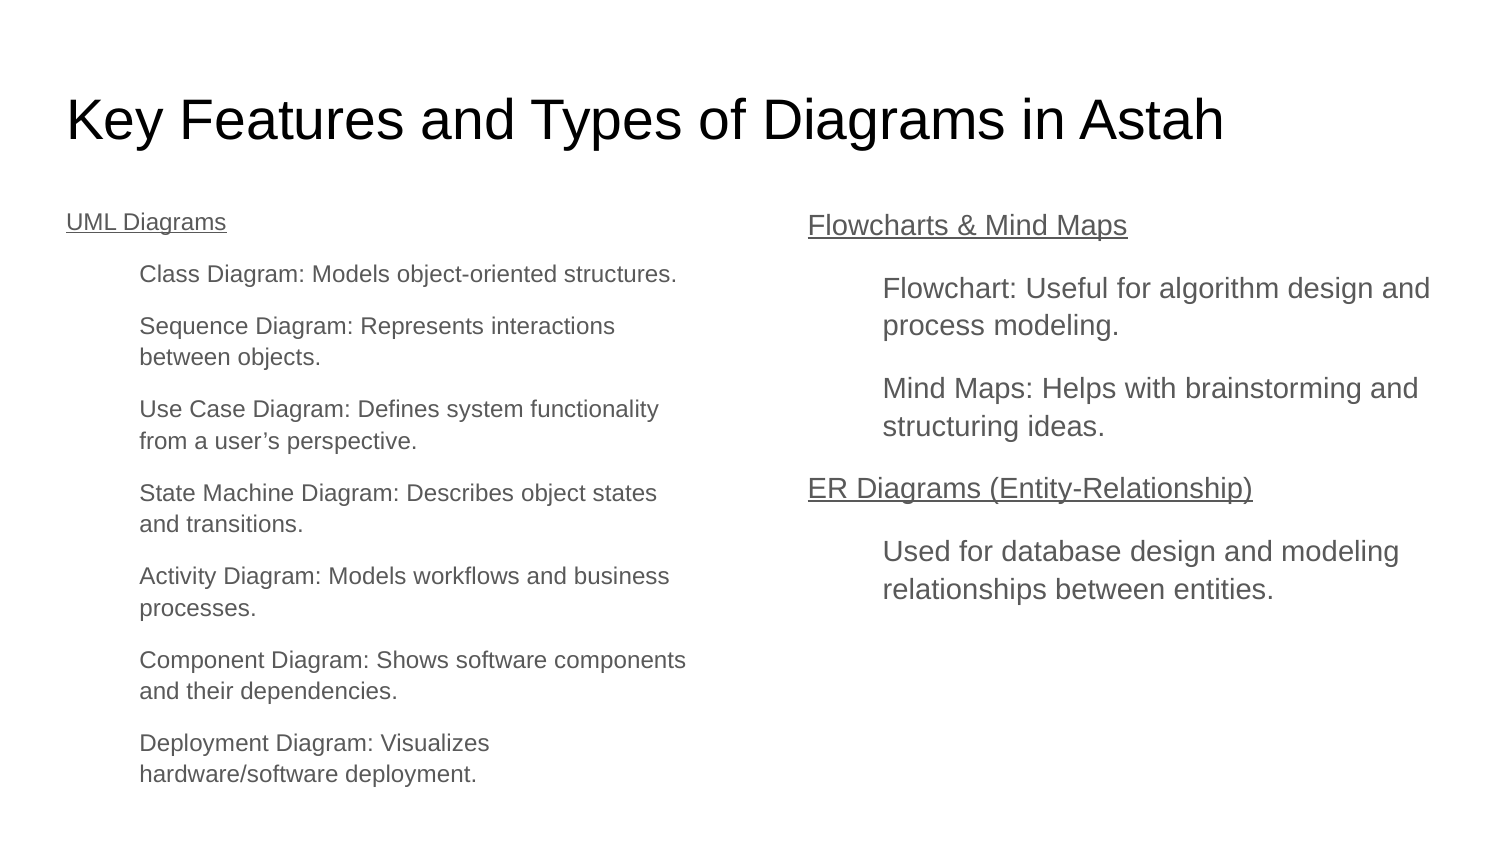

# Key Features and Types of Diagrams in Astah
UML Diagrams
Class Diagram: Models object-oriented structures.
Sequence Diagram: Represents interactions between objects.
Use Case Diagram: Defines system functionality from a user’s perspective.
State Machine Diagram: Describes object states and transitions.
Activity Diagram: Models workflows and business processes.
Component Diagram: Shows software components and their dependencies.
Deployment Diagram: Visualizes hardware/software deployment.
Flowcharts & Mind Maps
Flowchart: Useful for algorithm design and process modeling.
Mind Maps: Helps with brainstorming and structuring ideas.
ER Diagrams (Entity-Relationship)
Used for database design and modeling relationships between entities.